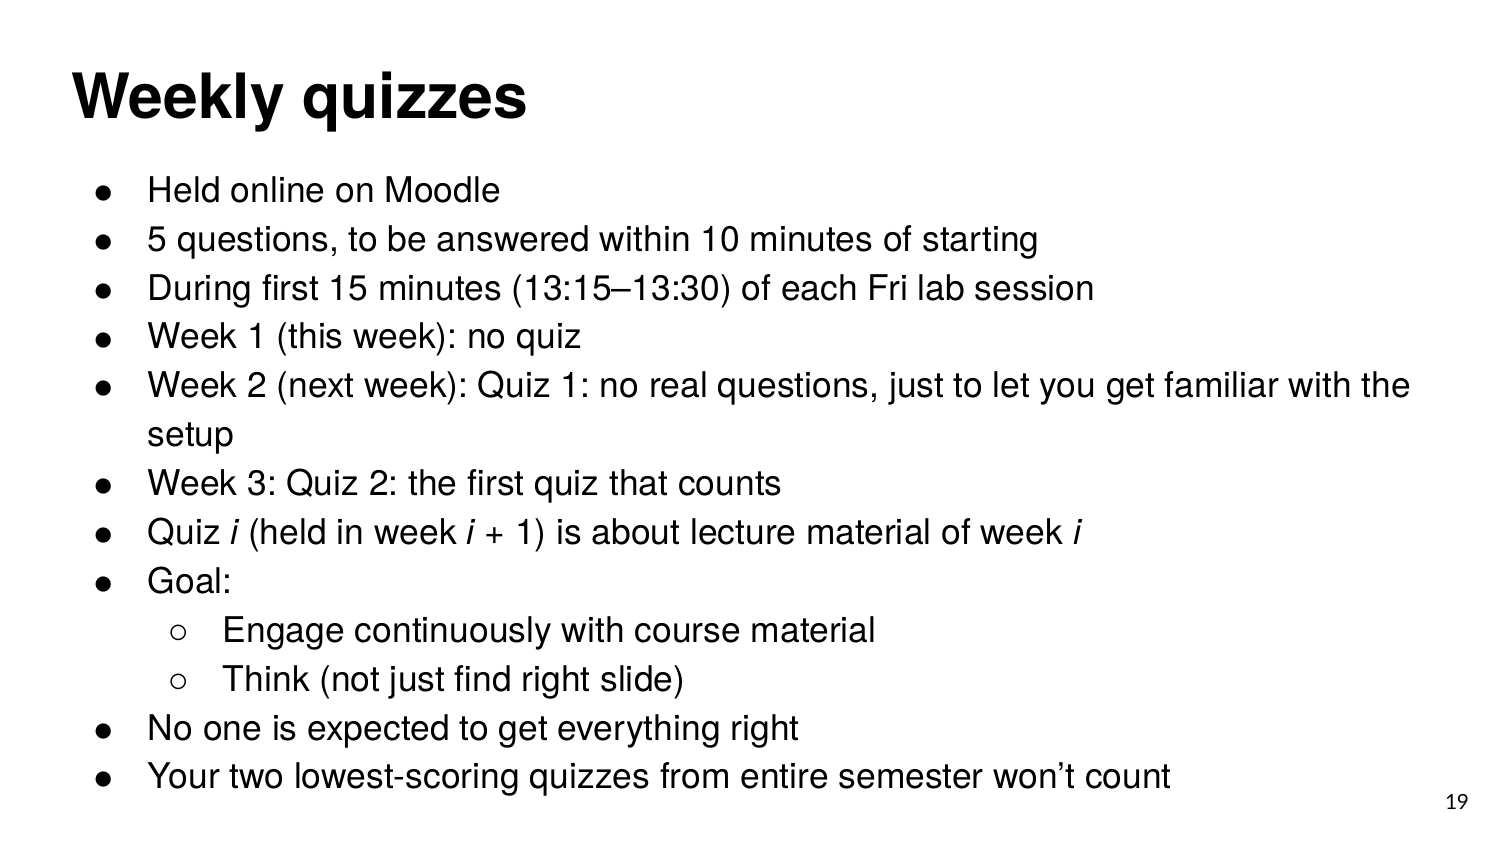

# Weekly quizzes
Held online on Moodle
5 questions, to be answered within 10 minutes of starting
During first 15 minutes (13:15–13:30) of each Fri lab session
Week 1 (this week): no quiz
Week 2 (next week): Quiz 1: no real questions, just to let you get familiar with the setup
Week 3: Quiz 2: the first quiz that counts
Quiz i (held in week i + 1) is about lecture material of week i
Goal:
Engage continuously with course material
Think (not just find right slide)
No one is expected to get everything right
Your two lowest-scoring quizzes from entire semester won’t count
19